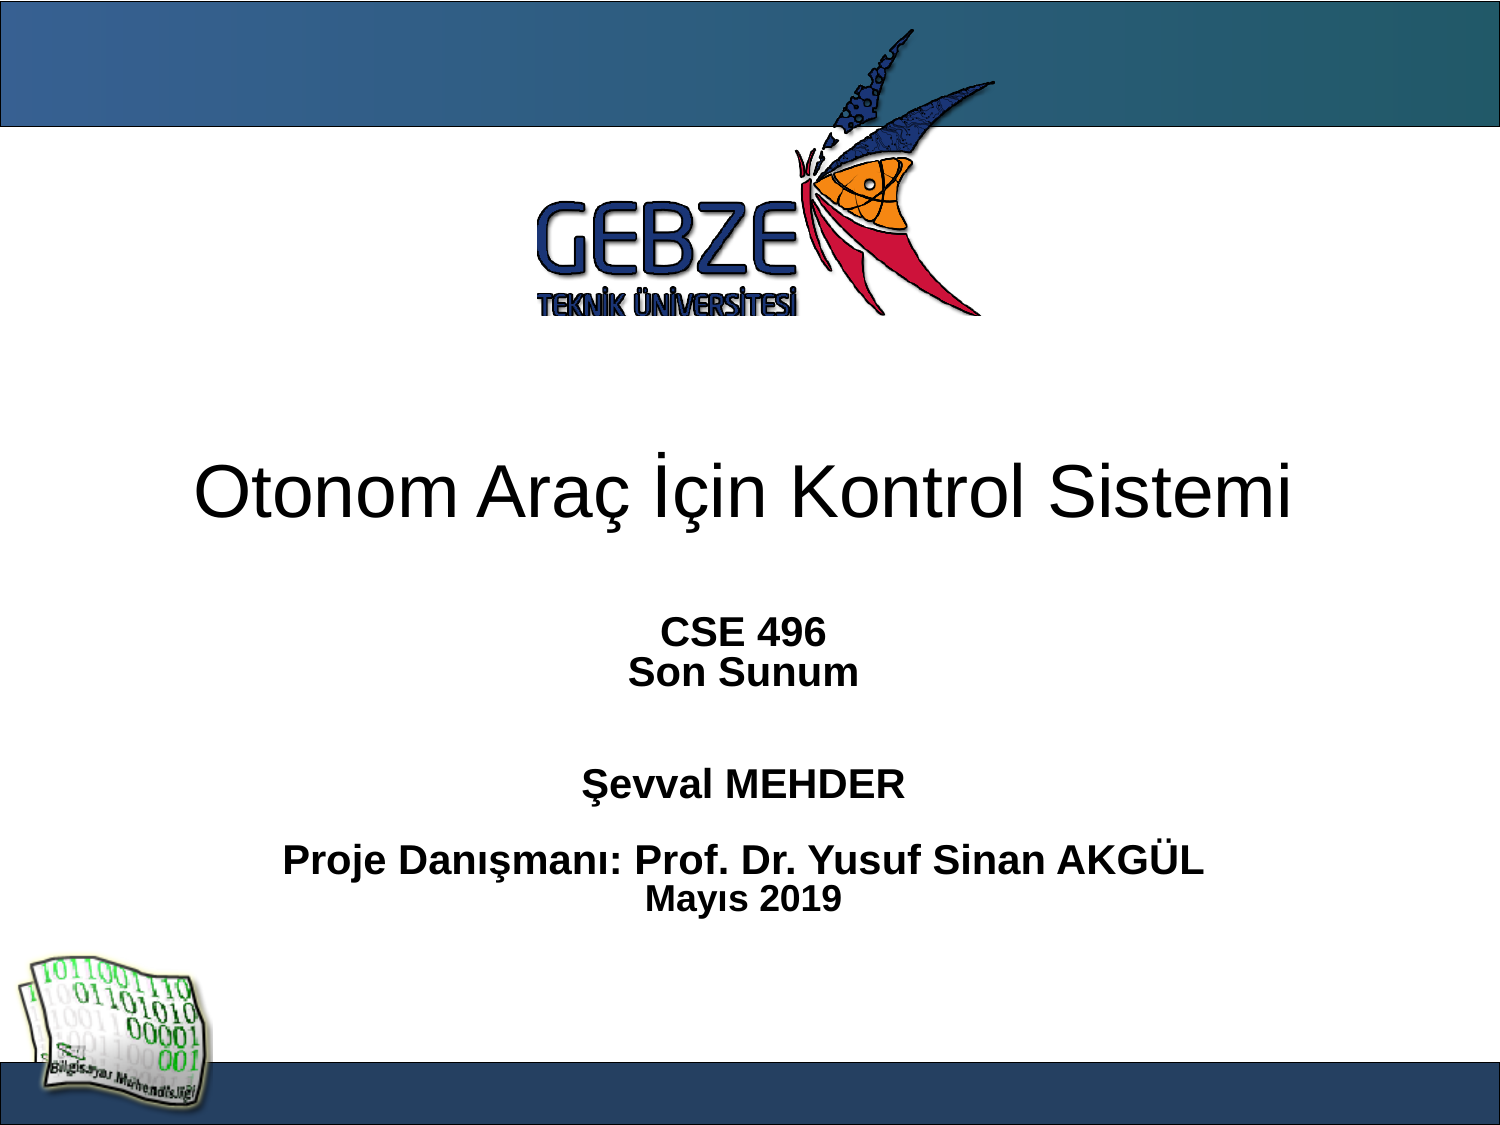

Otonom Araç İçin Kontrol Sistemi

CSE 496
Son Sunum

Şevval MEHDER

Proje Danışmanı: Prof. Dr. Yusuf Sinan AKGÜL
Mayıs 2019